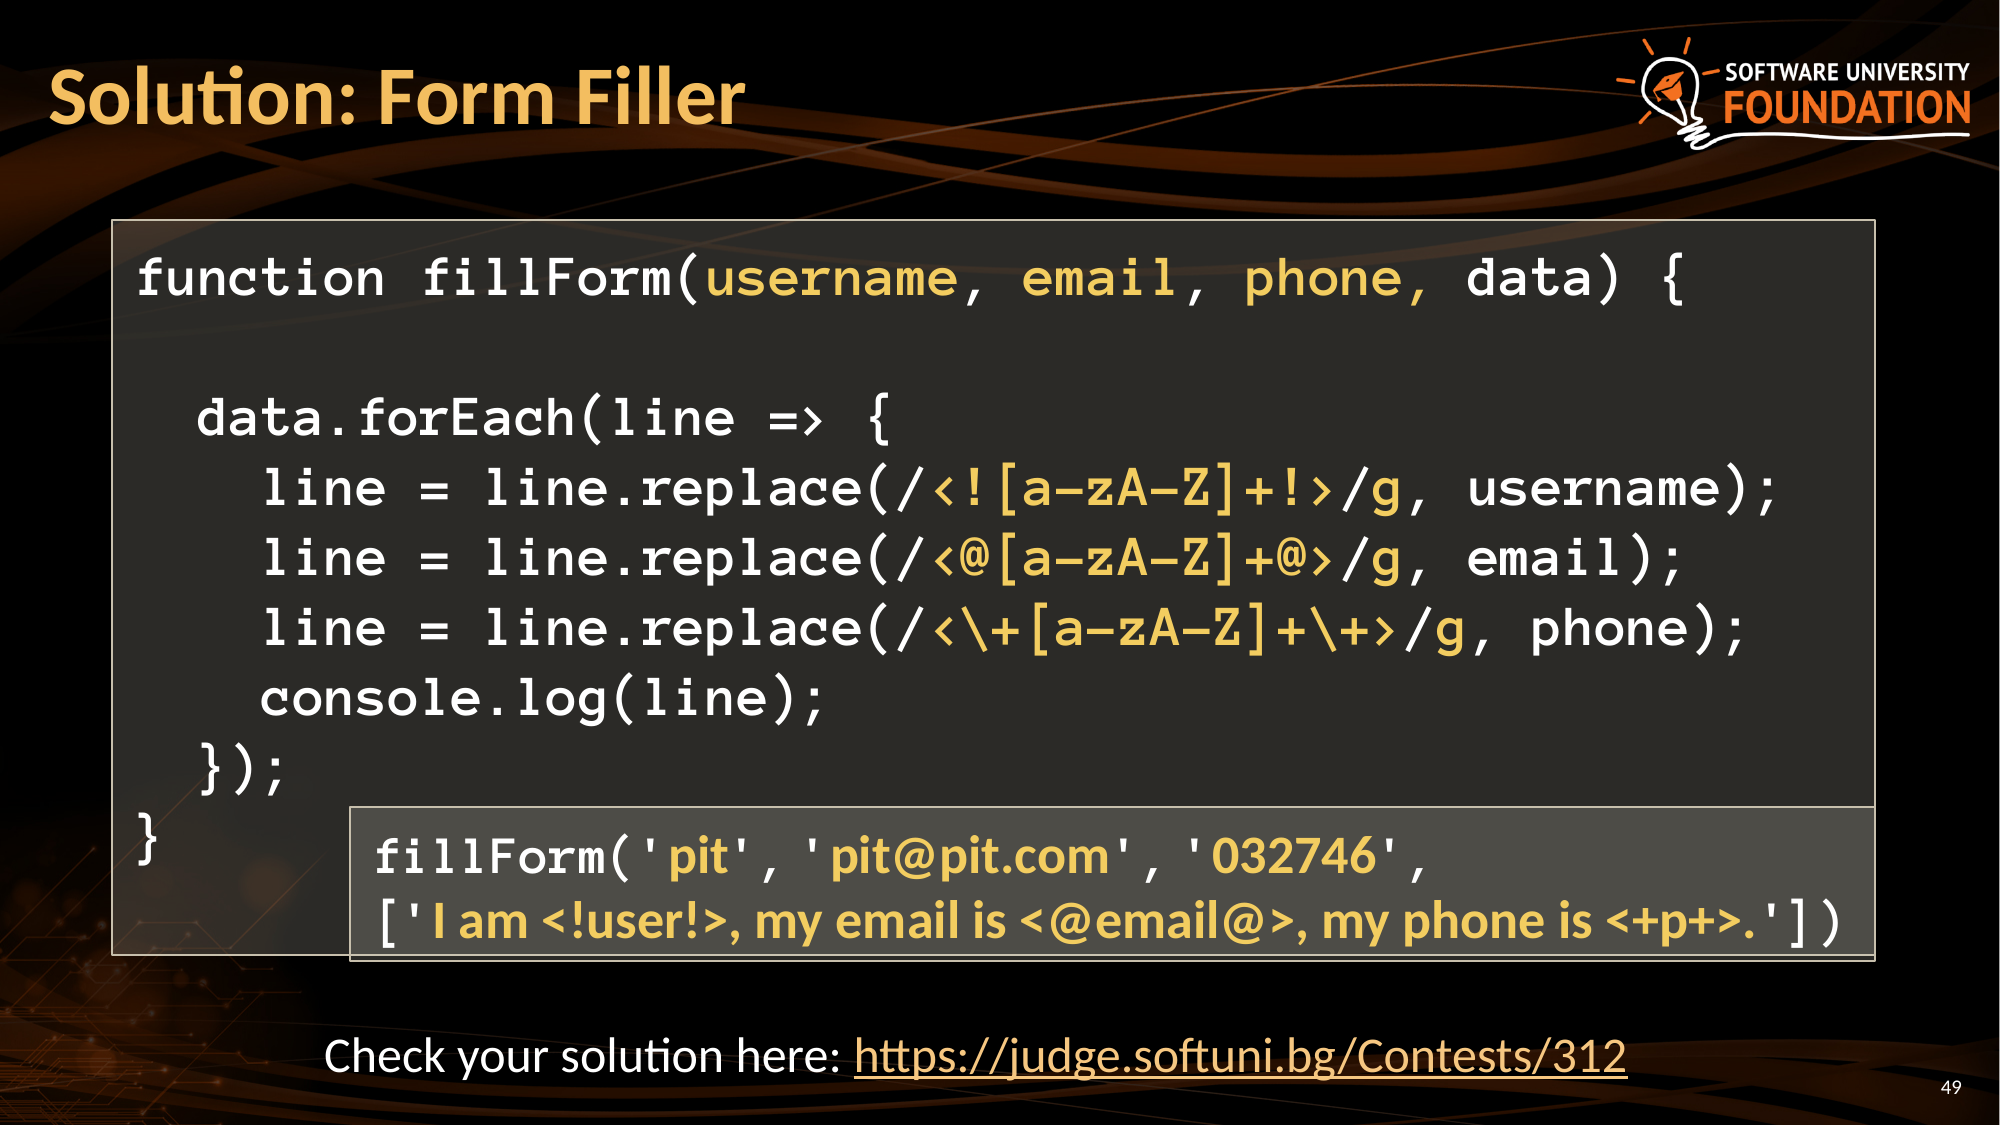

# Solution: Form Filler
function fillForm(username, email, phone, data) {

  data.forEach(line => {
    line = line.replace(/<![a-zA-Z]+!>/g, username);
    line = line.replace(/<@[a-zA-Z]+@>/g, email);
    line = line.replace(/<\+[a-zA-Z]+\+>/g, phone);
    console.log(line);
  });
}

fillForm('pit', 'pit@pit.com', '032746',
['I am <!user!>, my email is <@email@>, my phone is <+p+>.'])
Check your solution here: https://judge.softuni.bg/Contests/312
49